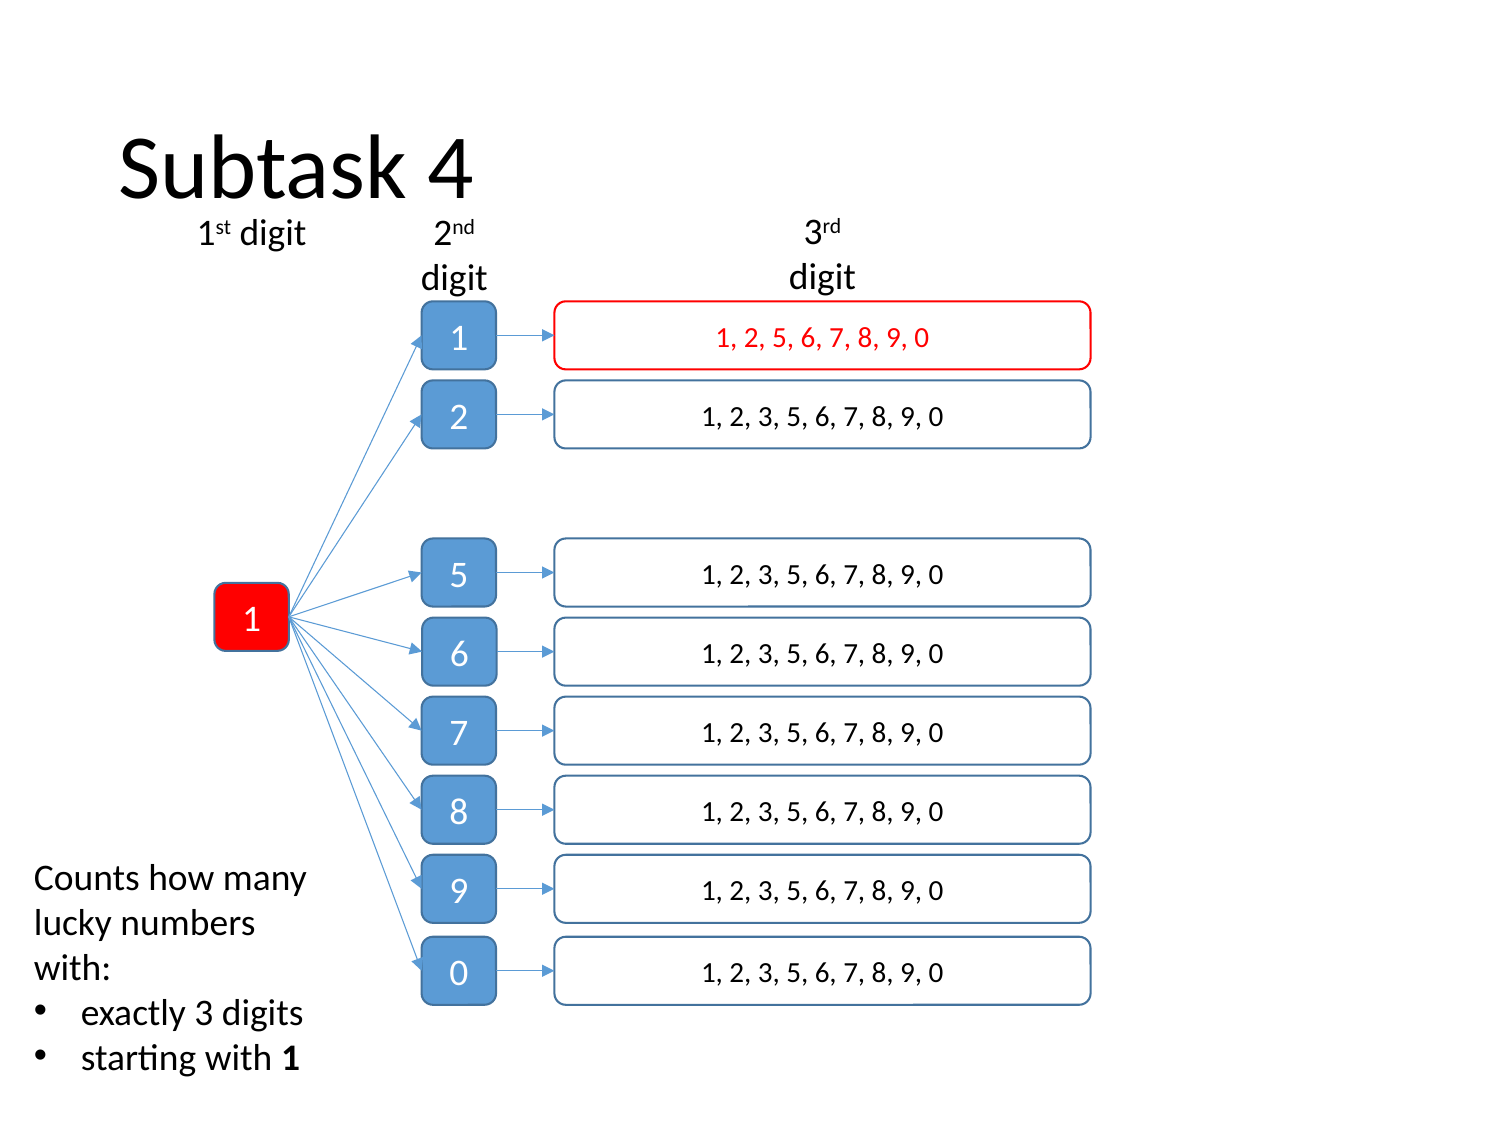

# Subtask 4
3rd digit
1st digit
2nd digit
1
1, 2, 5, 6, 7, 8, 9, 0
2
1, 2, 3, 5, 6, 7, 8, 9, 0
5
1, 2, 3, 5, 6, 7, 8, 9, 0
1
6
1, 2, 3, 5, 6, 7, 8, 9, 0
7
1, 2, 3, 5, 6, 7, 8, 9, 0
8
1, 2, 3, 5, 6, 7, 8, 9, 0
Counts how many lucky numbers with:
exactly 3 digits
starting with 1
9
1, 2, 3, 5, 6, 7, 8, 9, 0
1, 2, 3, 5, 6, 7, 8, 9, 0
0